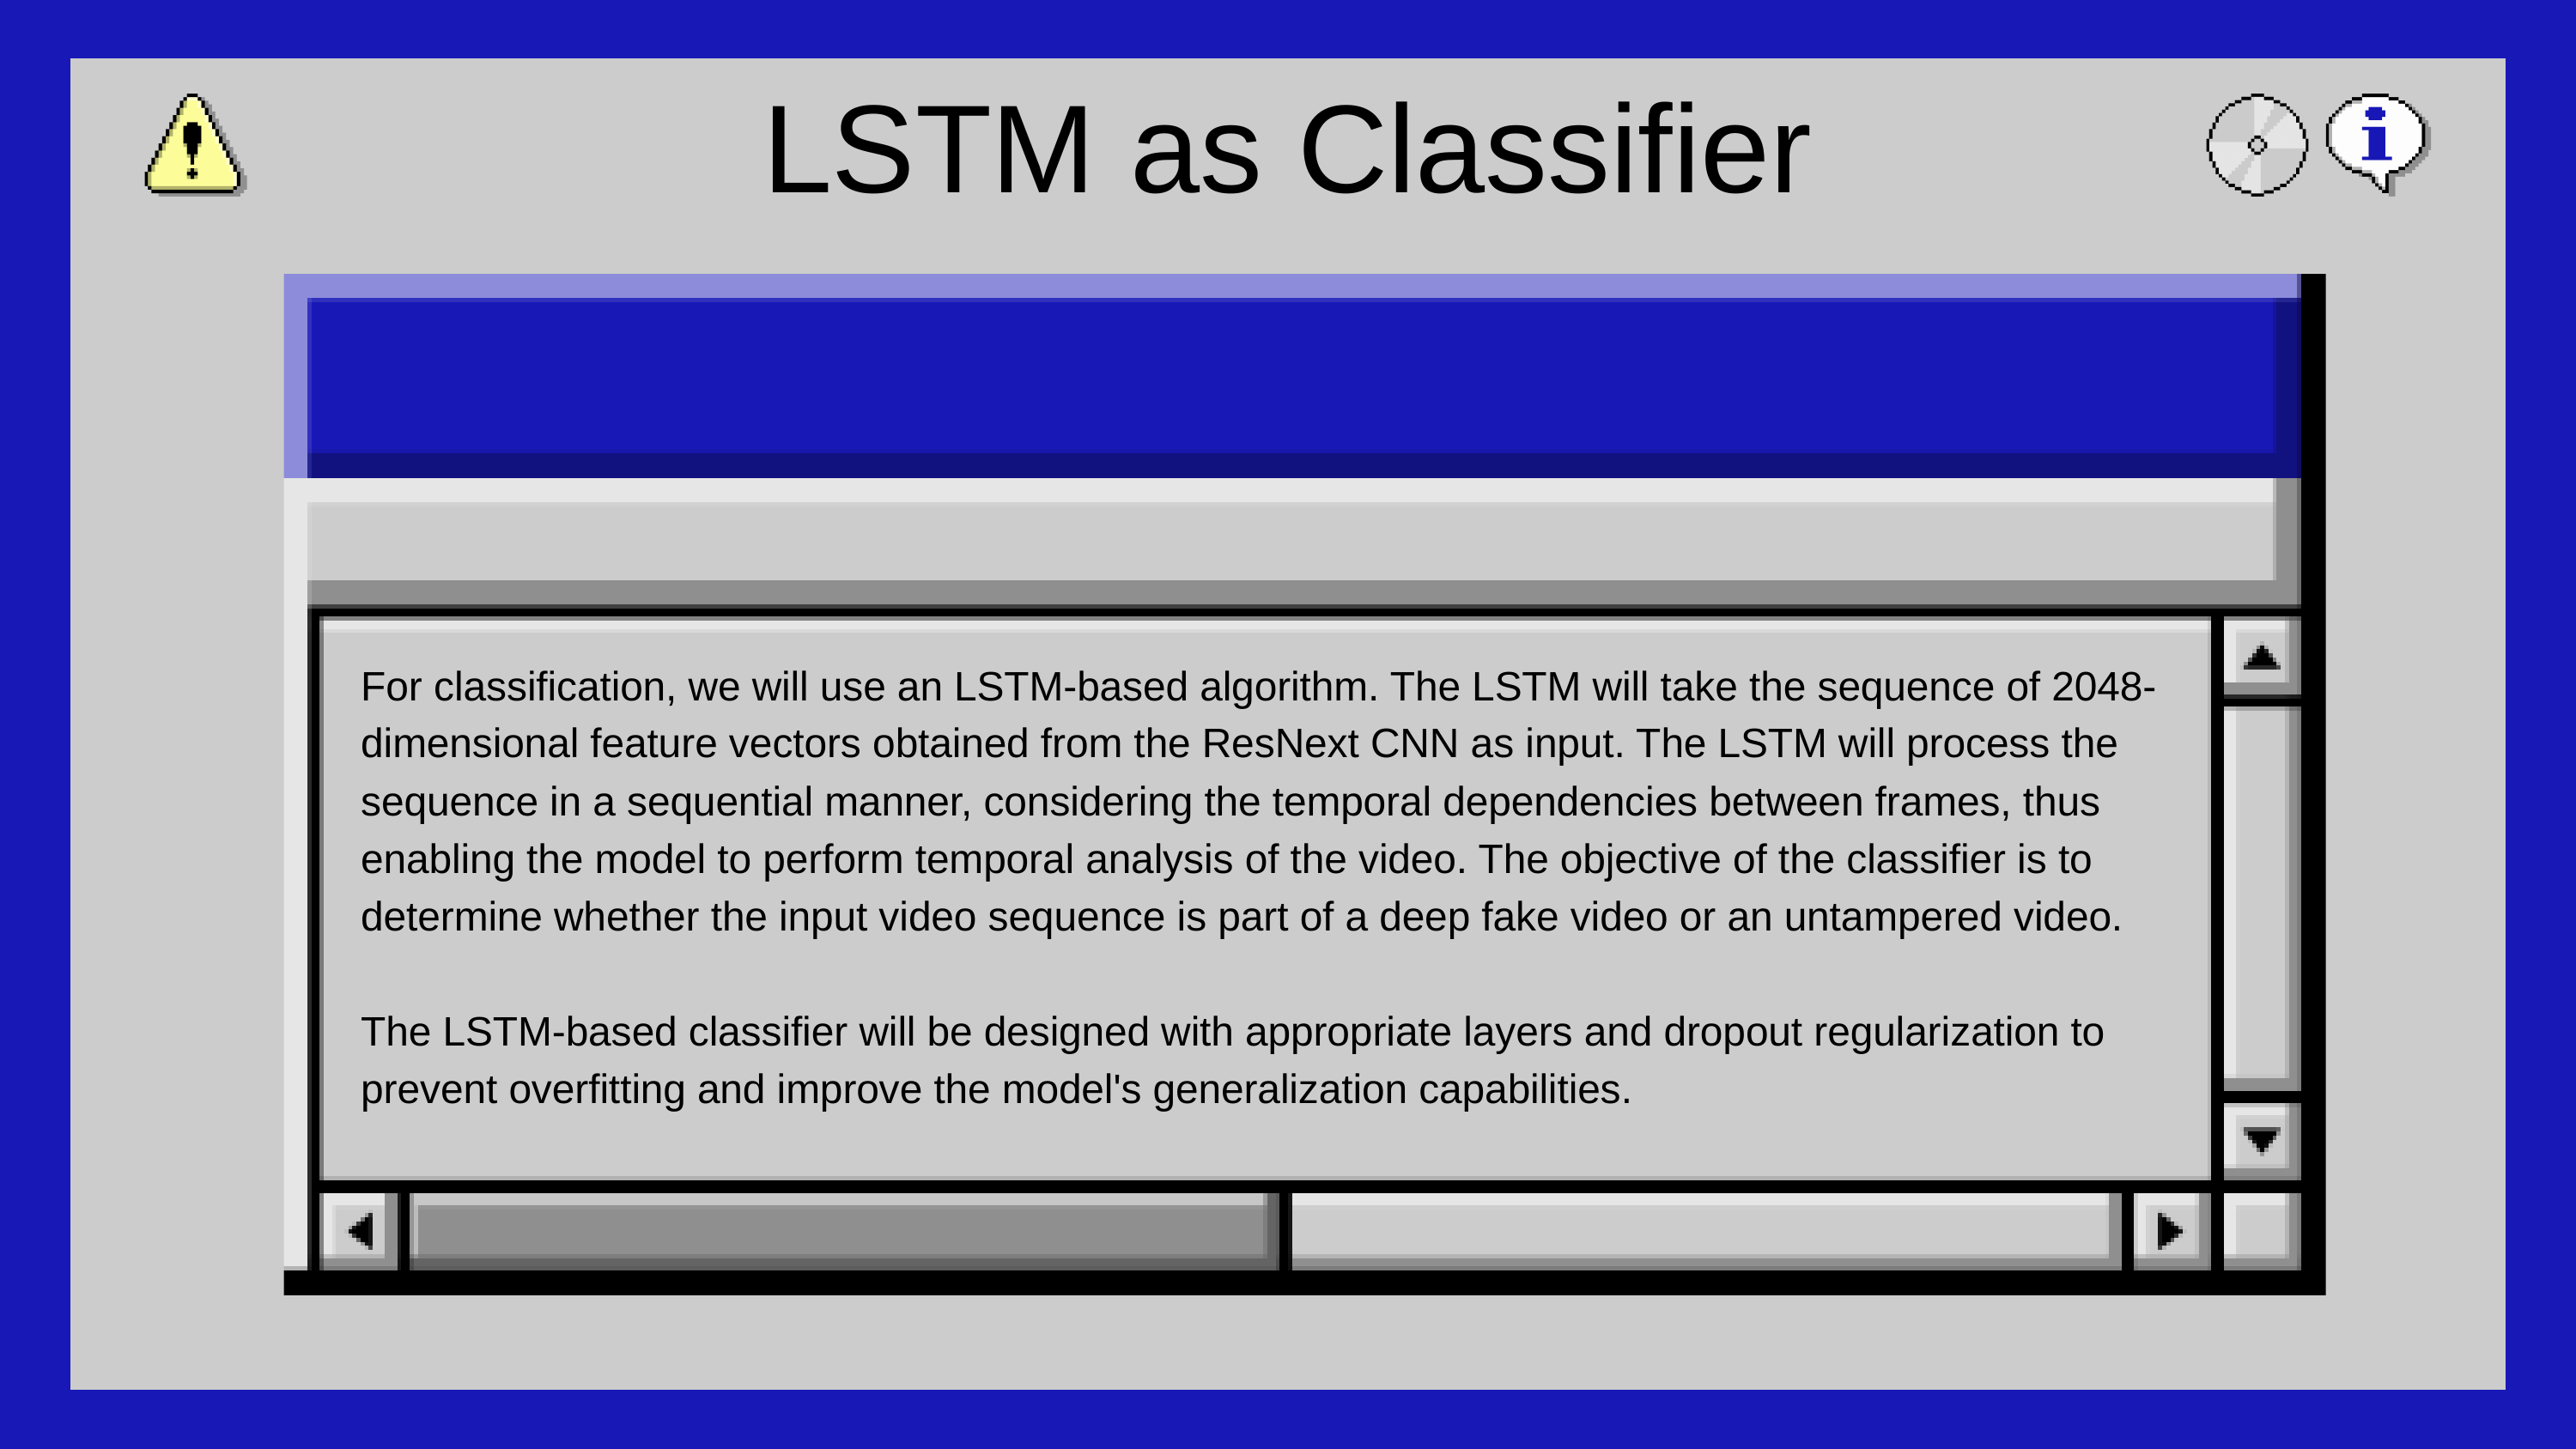

LSTM as Classifier

For classification, we will use an LSTM-based algorithm. The LSTM will take the sequence of 2048-dimensional feature vectors obtained from the ResNext CNN as input. The LSTM will process the sequence in a sequential manner, considering the temporal dependencies between frames, thus enabling the model to perform temporal analysis of the video. The objective of the classifier is to determine whether the input video sequence is part of a deep fake video or an untampered video.

The LSTM-based classifier will be designed with appropriate layers and dropout regularization to prevent overfitting and improve the model's generalization capabilities.